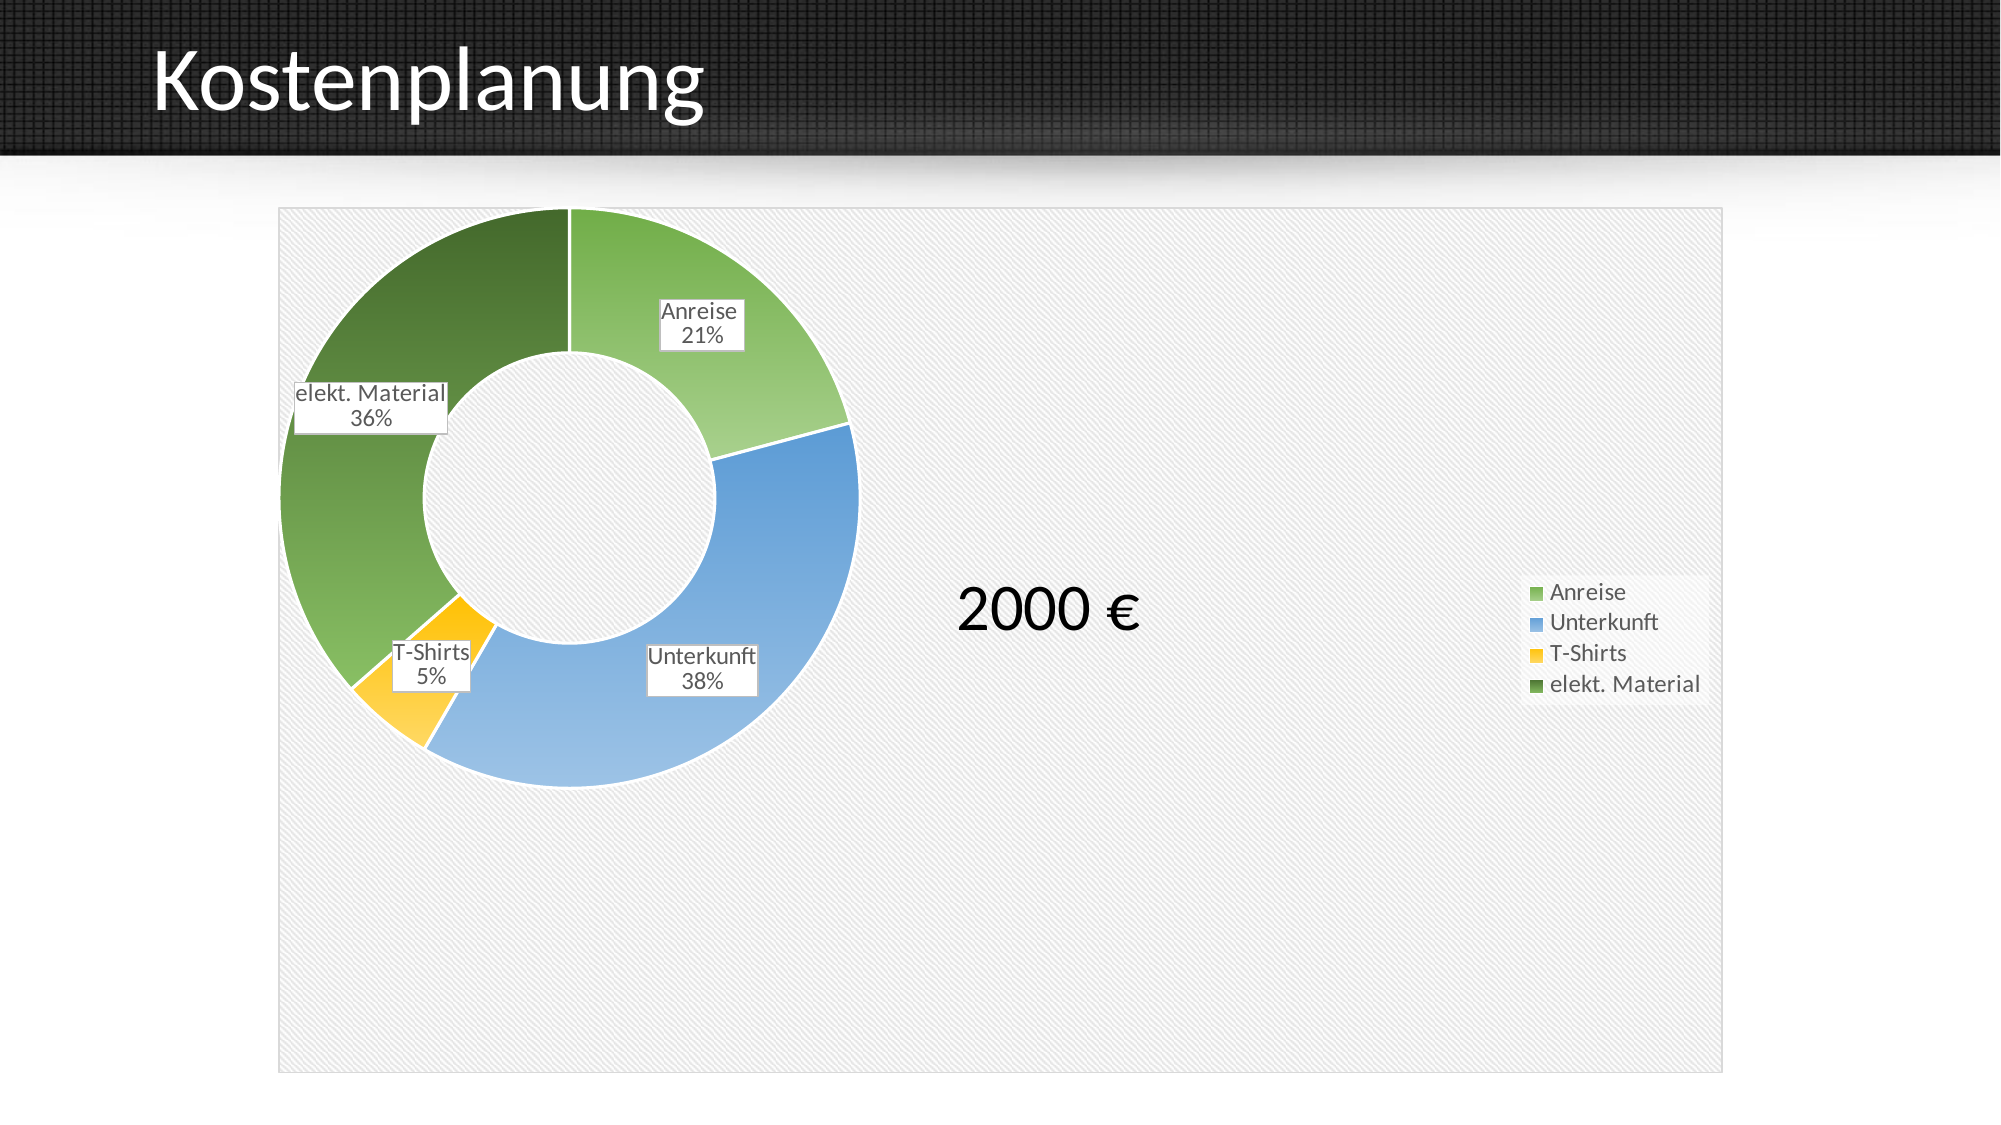

# Kostenplanung

### Chart

| Category |  |
|---|---|
| Anreise  | 400.0 |
| Unterkunft | 720.0 |
| T-Shirts | 100.0 |
| elekt. Material | 700.0 |
2000 €